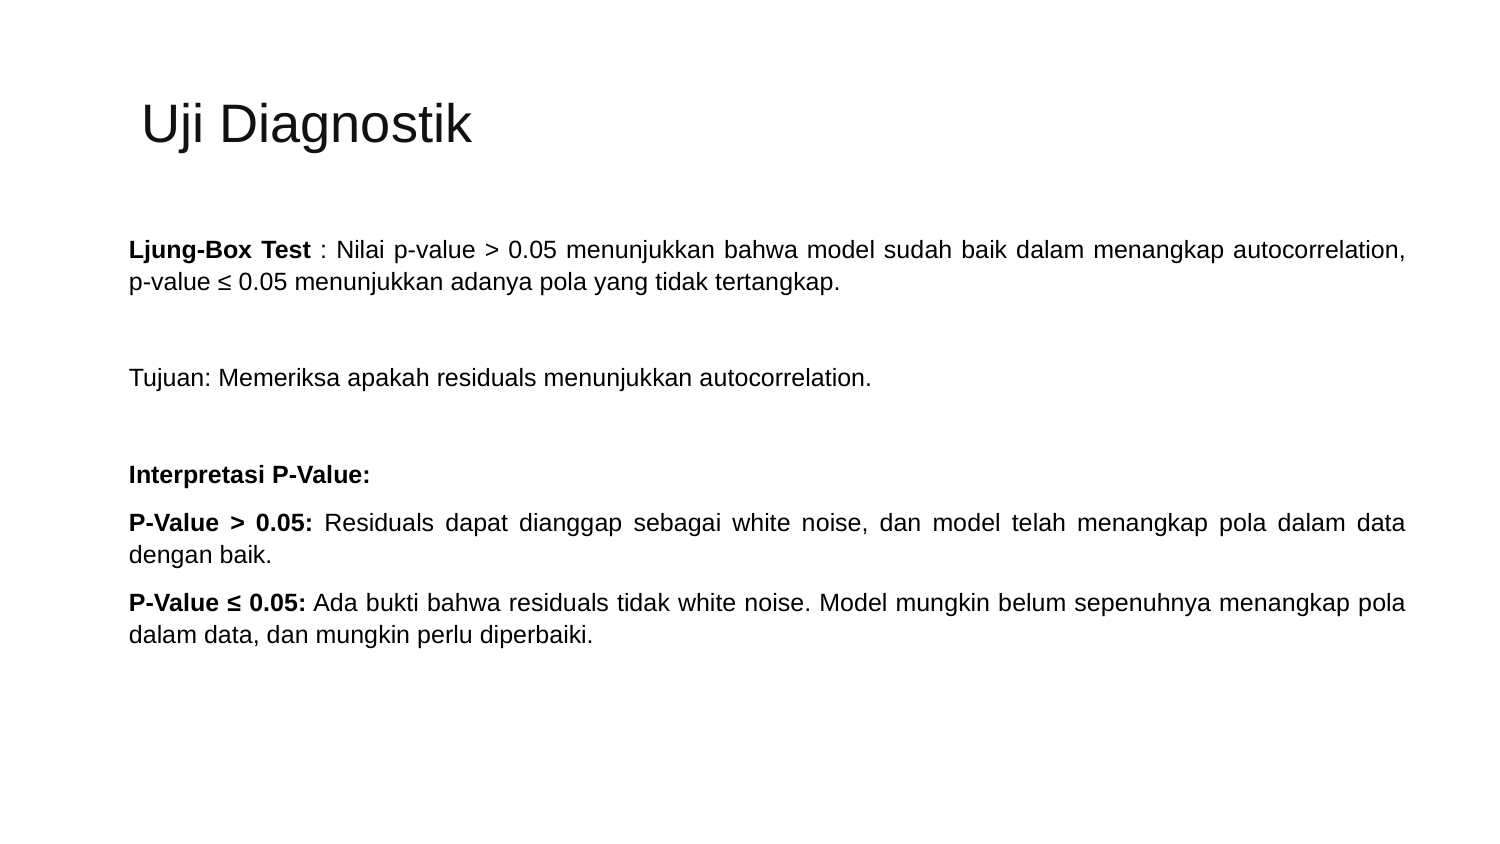

# Uji Diagnostik
Ljung-Box Test : Nilai p-value > 0.05 menunjukkan bahwa model sudah baik dalam menangkap autocorrelation, p-value ≤ 0.05 menunjukkan adanya pola yang tidak tertangkap.

Tujuan: Memeriksa apakah residuals menunjukkan autocorrelation.

Interpretasi P-Value:
P-Value > 0.05: Residuals dapat dianggap sebagai white noise, dan model telah menangkap pola dalam data dengan baik.
P-Value ≤ 0.05: Ada bukti bahwa residuals tidak white noise. Model mungkin belum sepenuhnya menangkap pola dalam data, dan mungkin perlu diperbaiki.